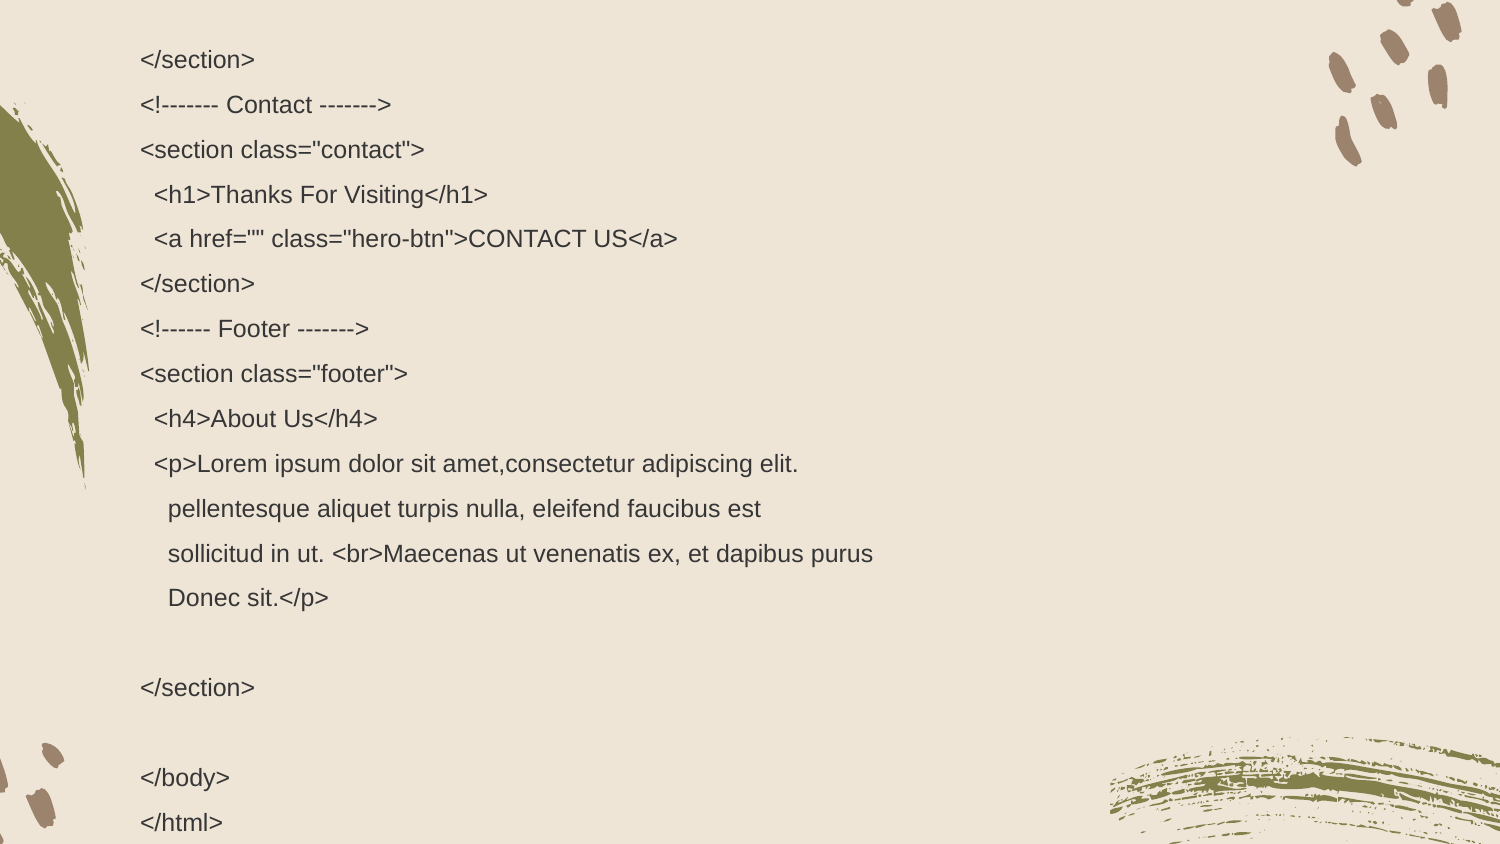

</section>
<!------- Contact ------->
<section class="contact">
  <h1>Thanks For Visiting</h1>
  <a href="" class="hero-btn">CONTACT US</a>
</section>
<!------ Footer ------->
<section class="footer">
  <h4>About Us</h4>
  <p>Lorem ipsum dolor sit amet,consectetur adipiscing elit.
    pellentesque aliquet turpis nulla, eleifend faucibus est
    sollicitud in ut. <br>Maecenas ut venenatis ex, et dapibus purus
    Donec sit.</p>

</section>

</body>
</html>